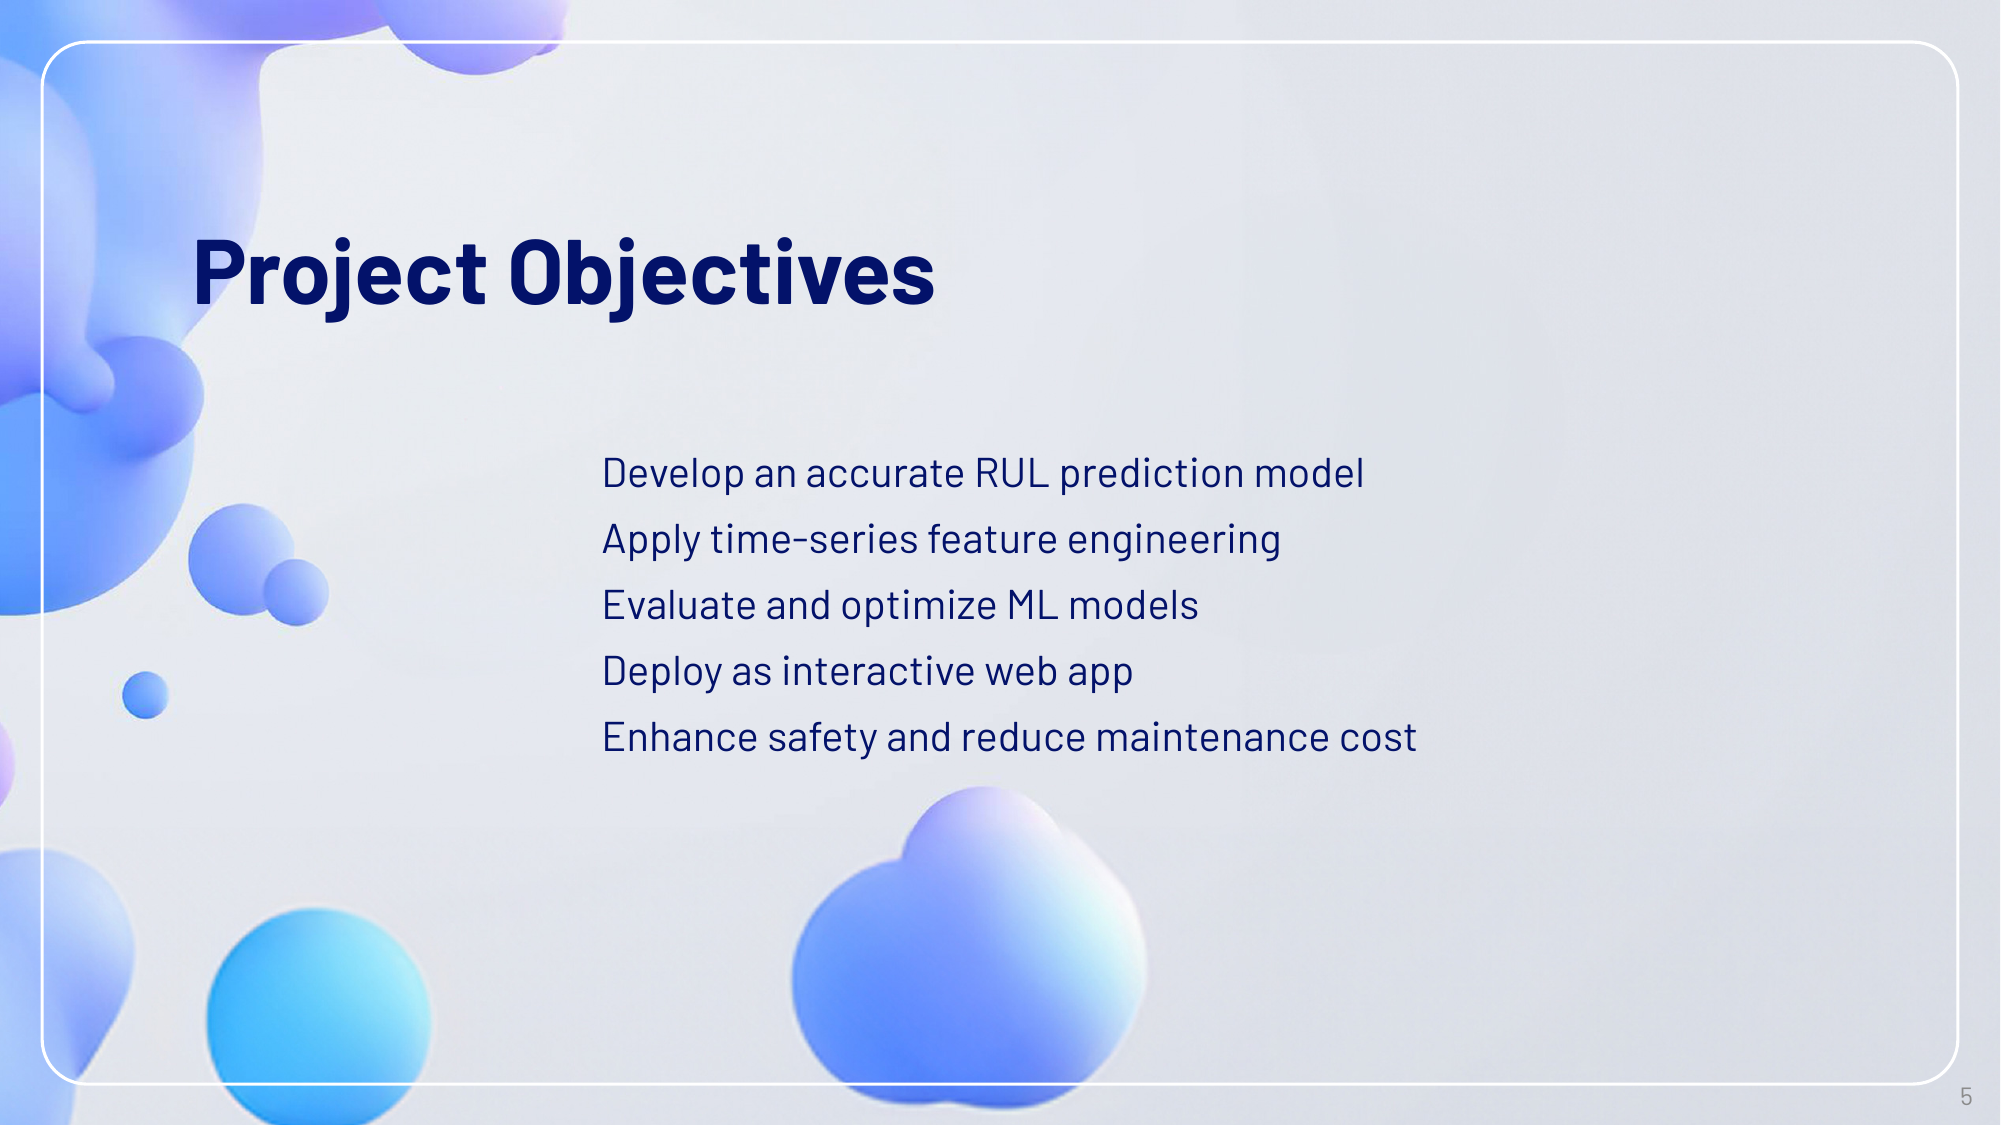

# Project Objectives

Develop an accurate RUL prediction model
Apply time-series feature engineering
Evaluate and optimize ML models
Deploy as interactive web app
Enhance safety and reduce maintenance cost
5